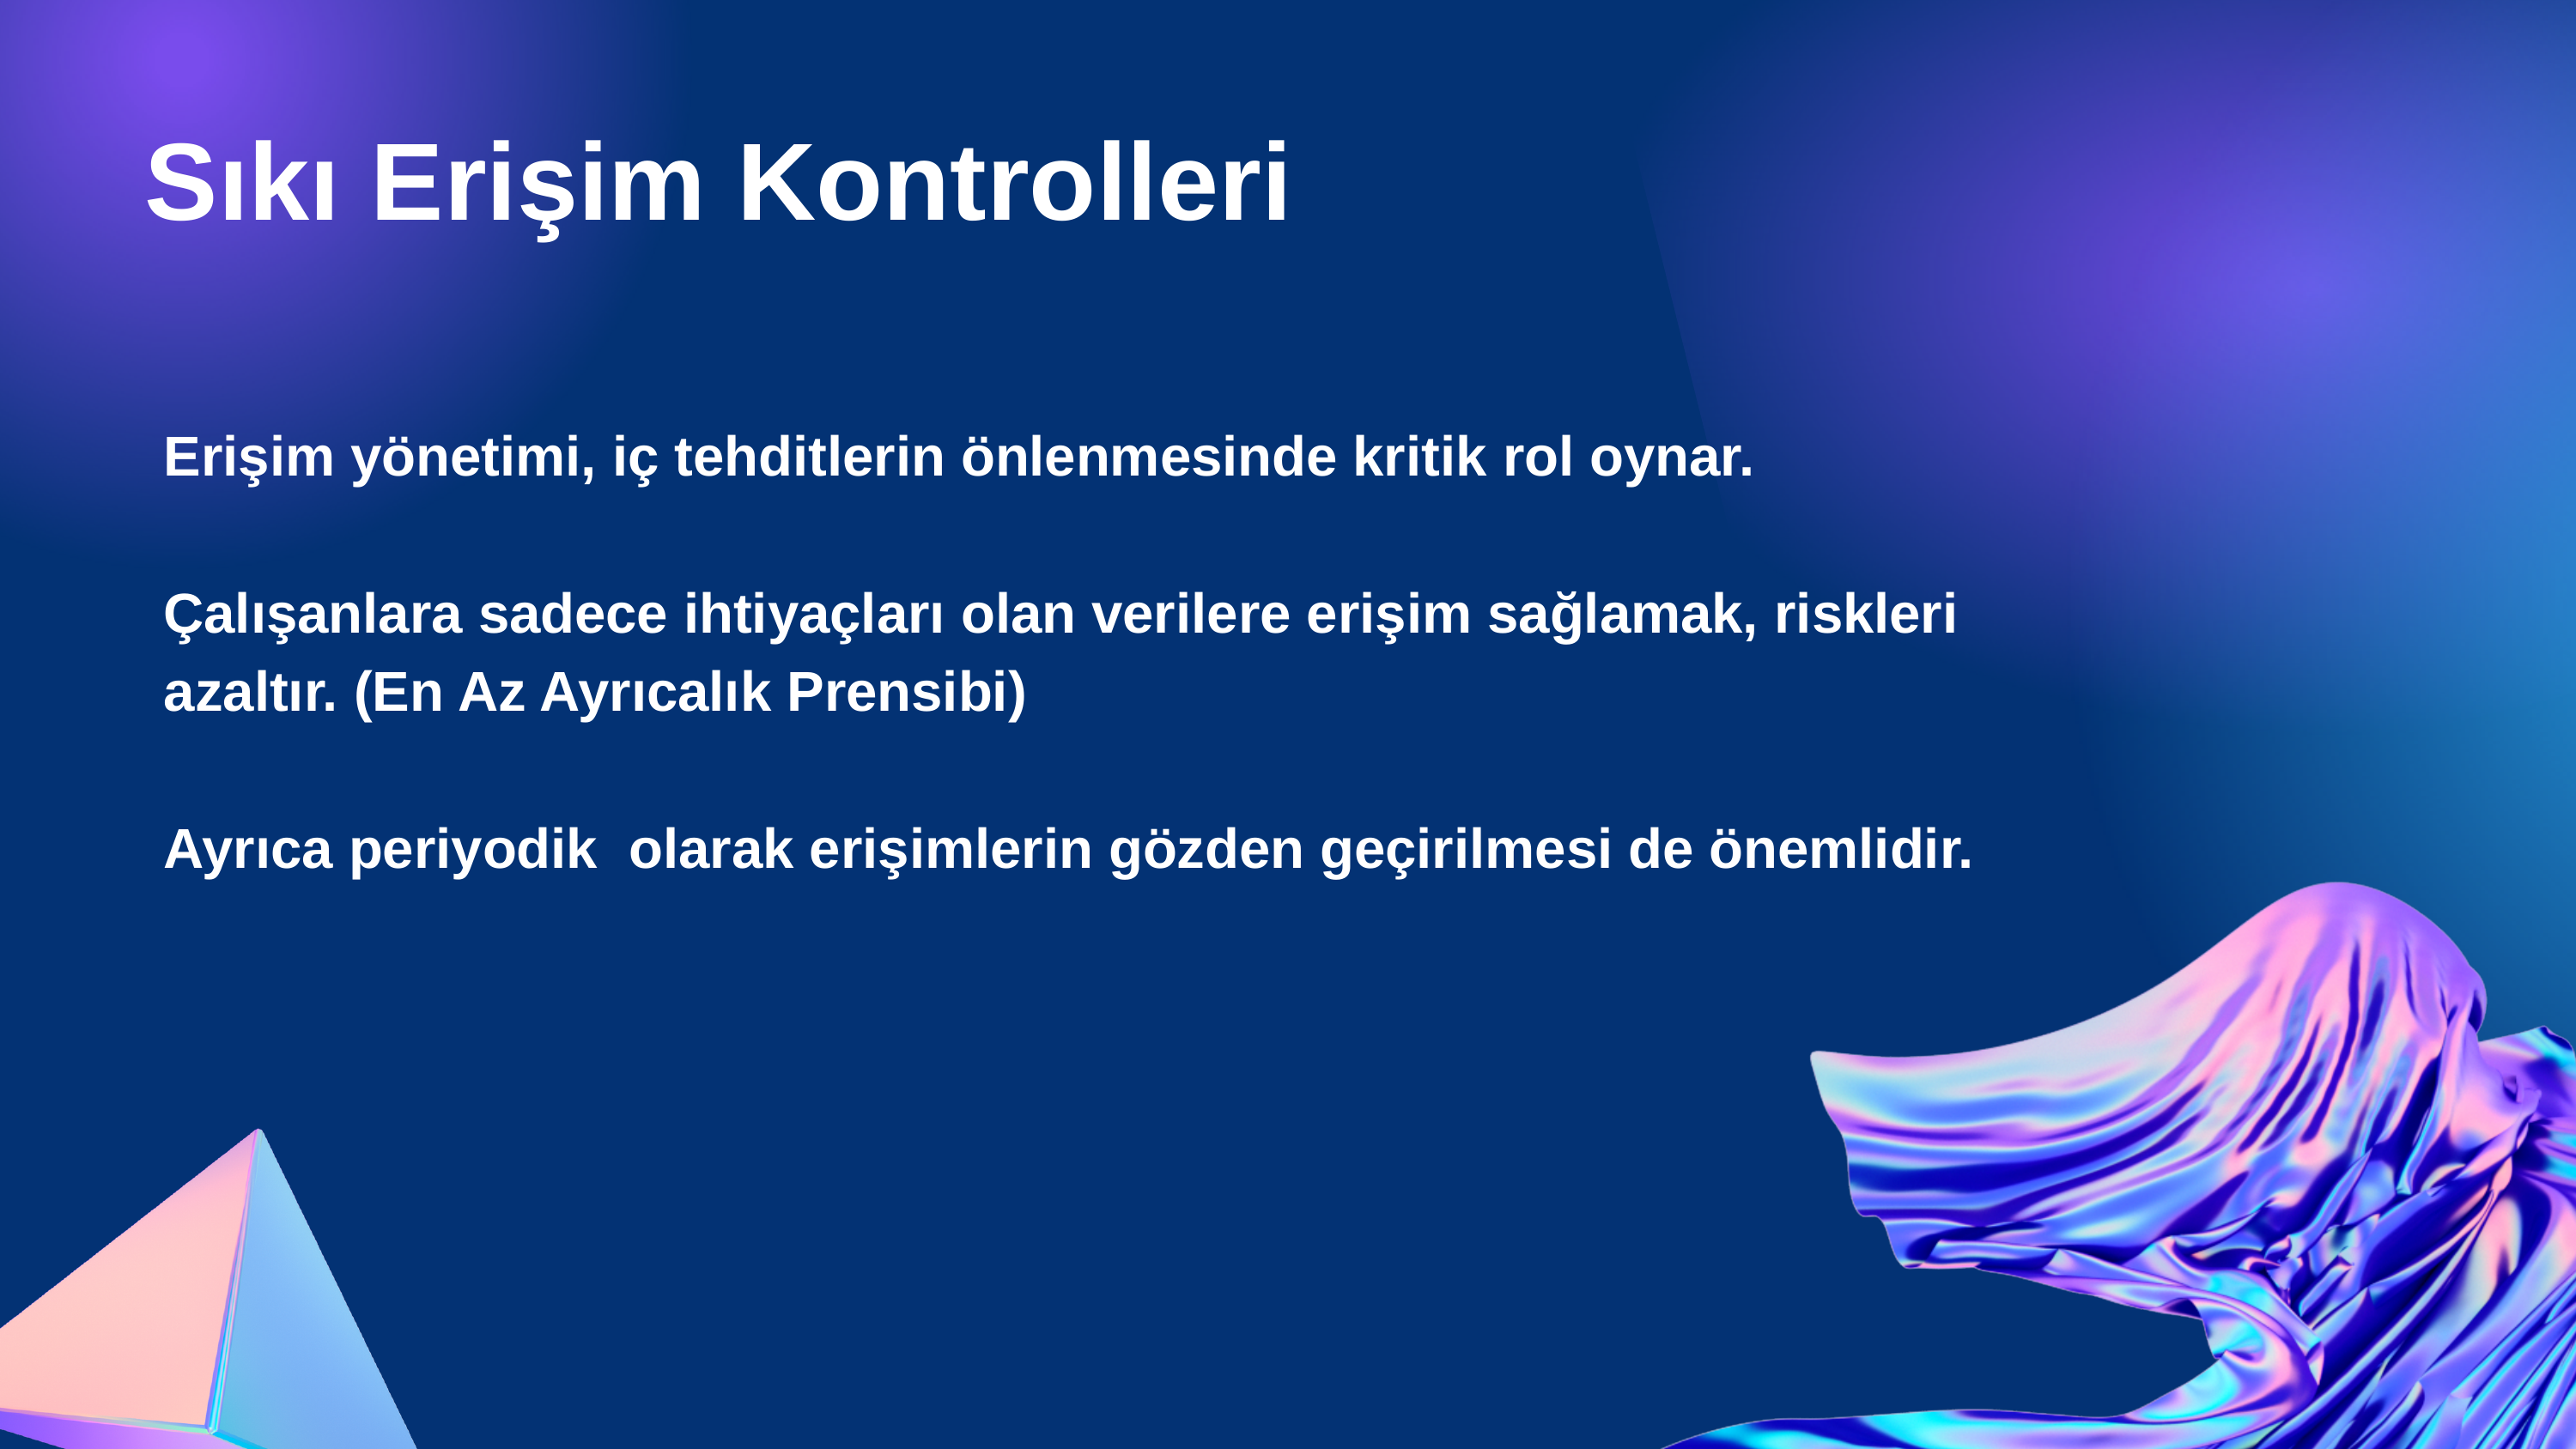

Sıkı Erişim Kontrolleri
Erişim yönetimi, iç tehditlerin önlenmesinde kritik rol oynar.

Çalışanlara sadece ihtiyaçları olan verilere erişim sağlamak, riskleri azaltır. (En Az Ayrıcalık Prensibi)

Ayrıca periyodik  olarak erişimlerin gözden geçirilmesi de önemlidir.